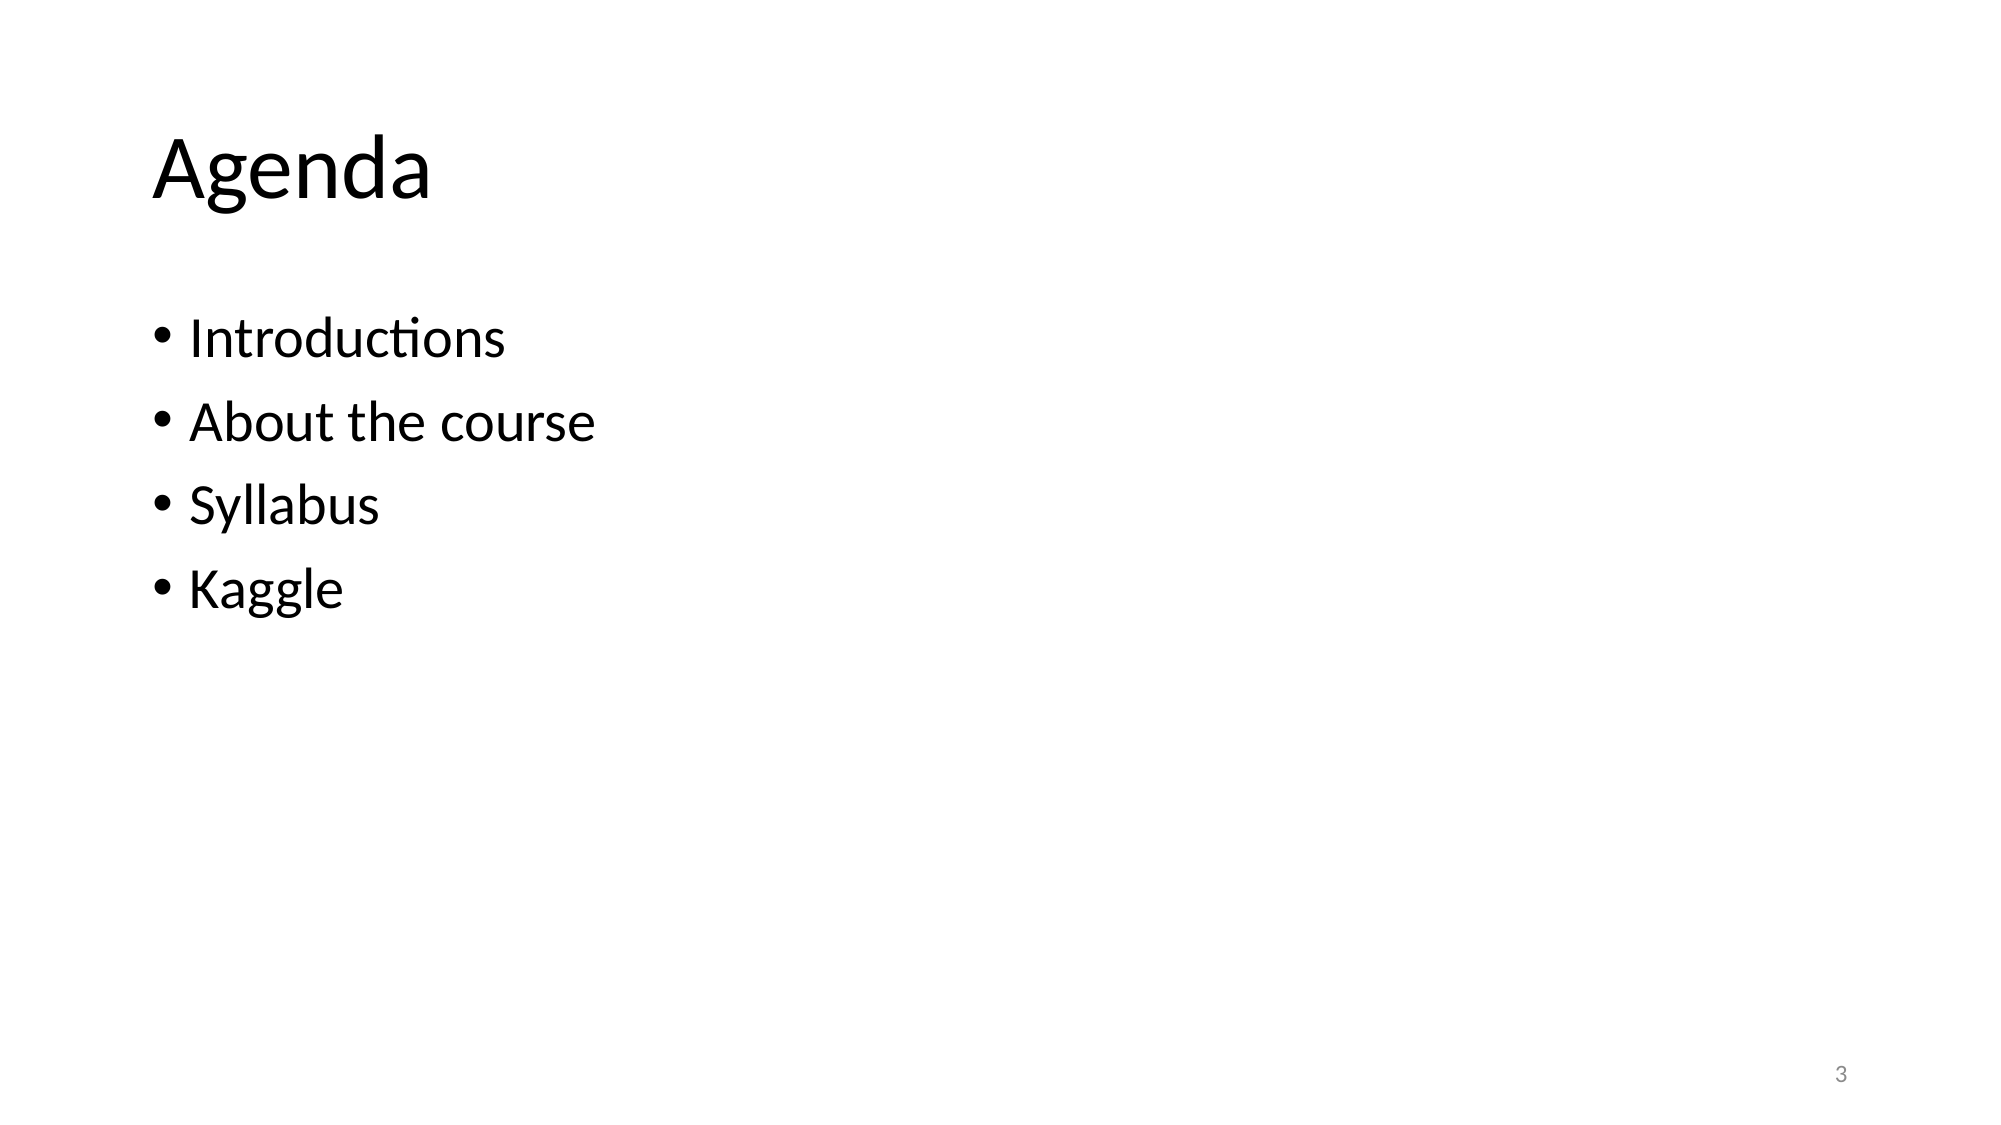

# Agenda
Introductions
About the course
Syllabus
Kaggle

3